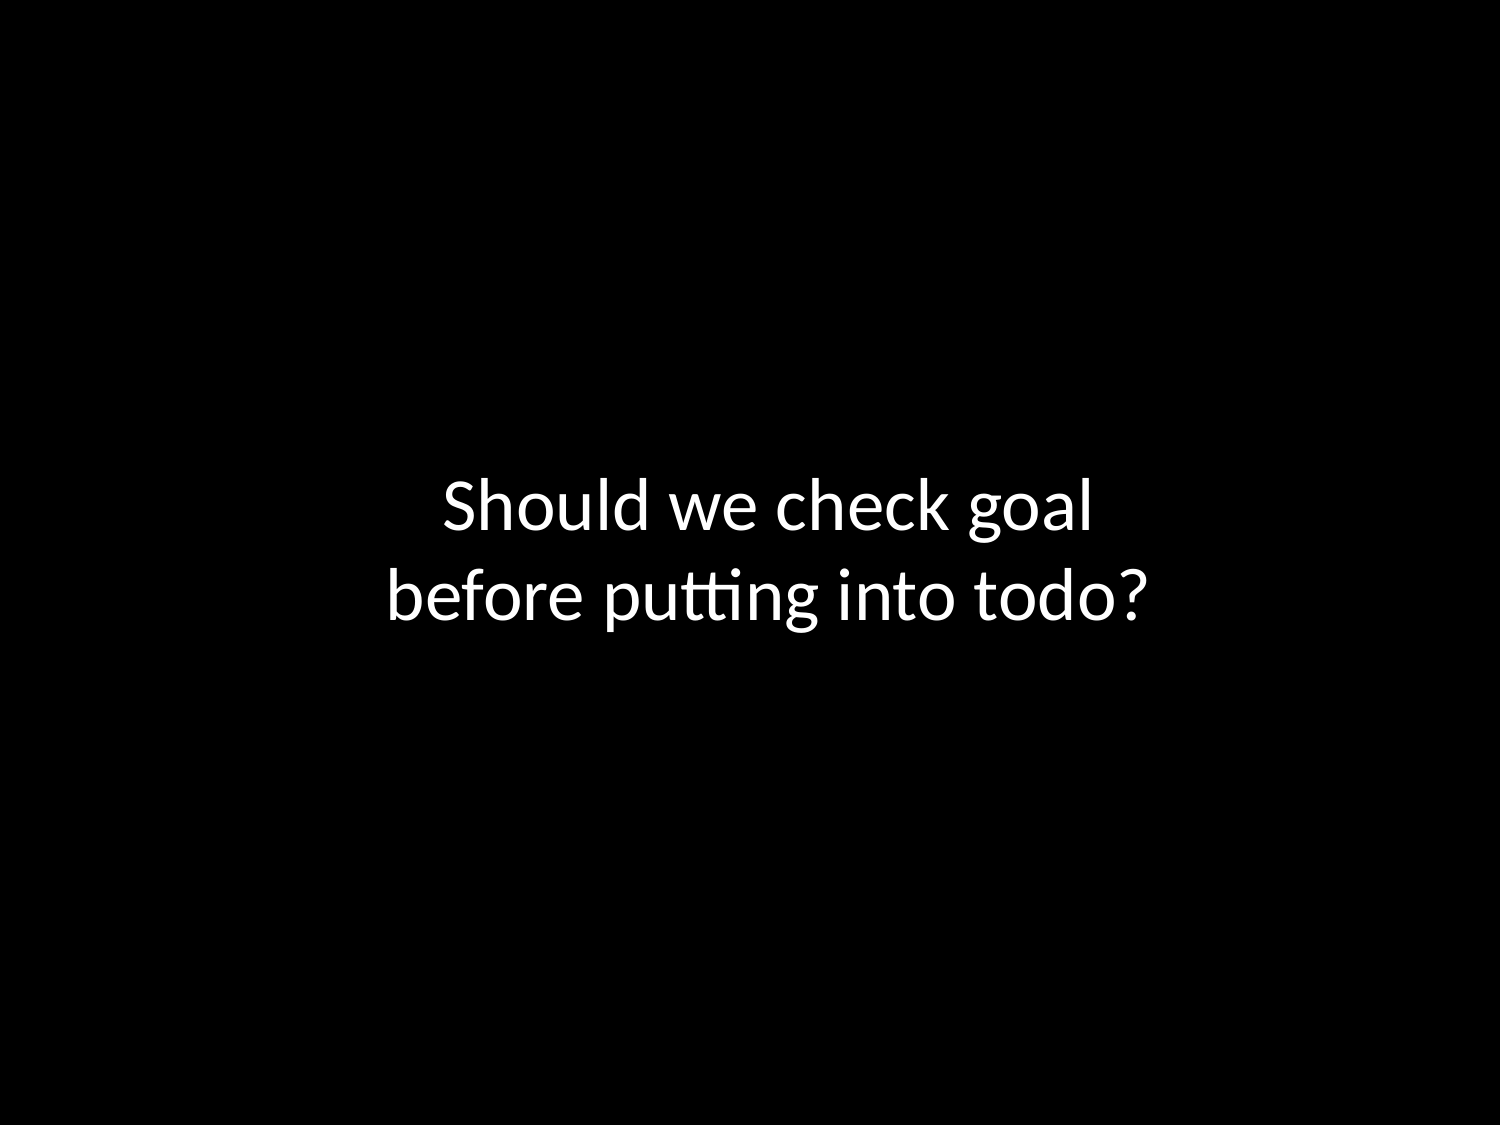

Should we check goal
before putting into todo?